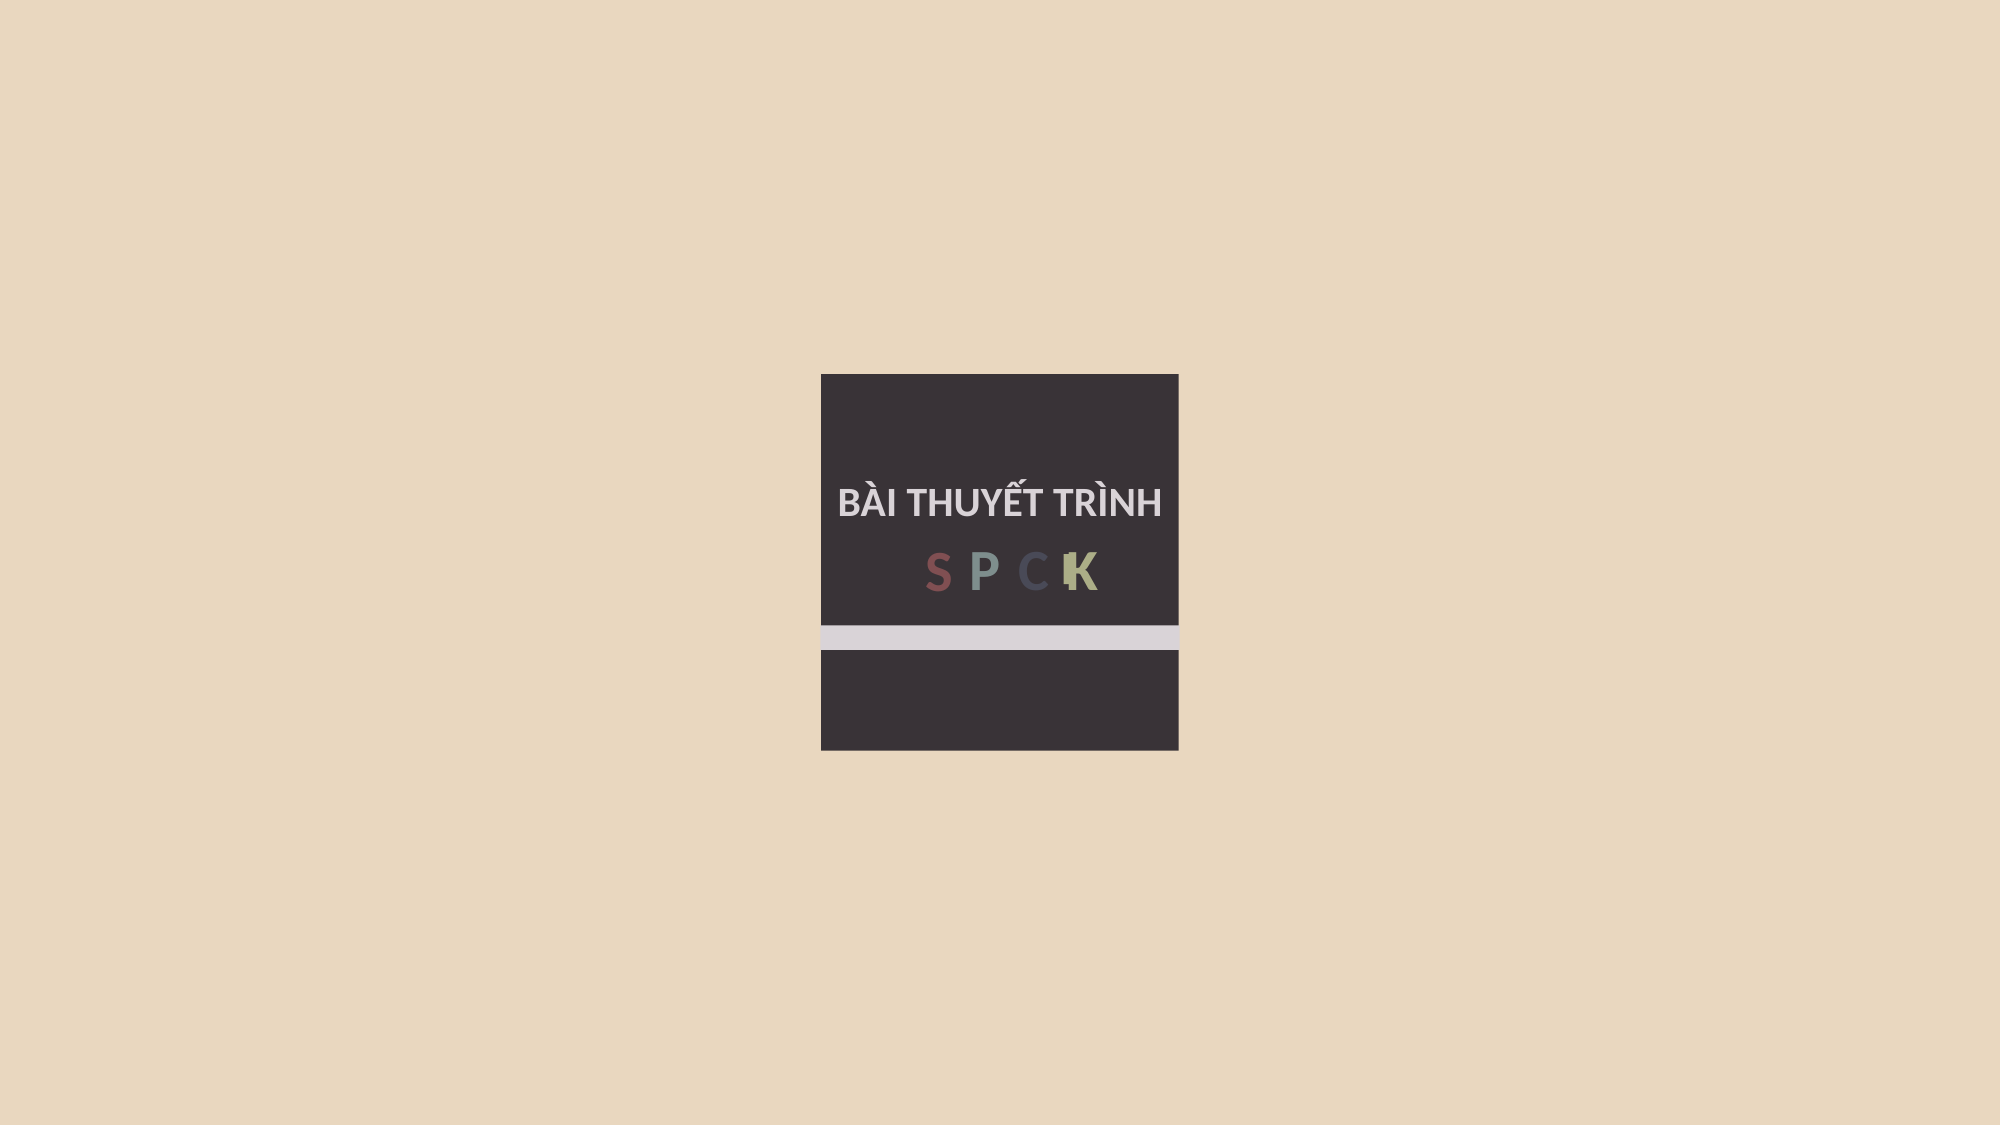

BÀI THUYẾT TRÌNH
P
C
K
S